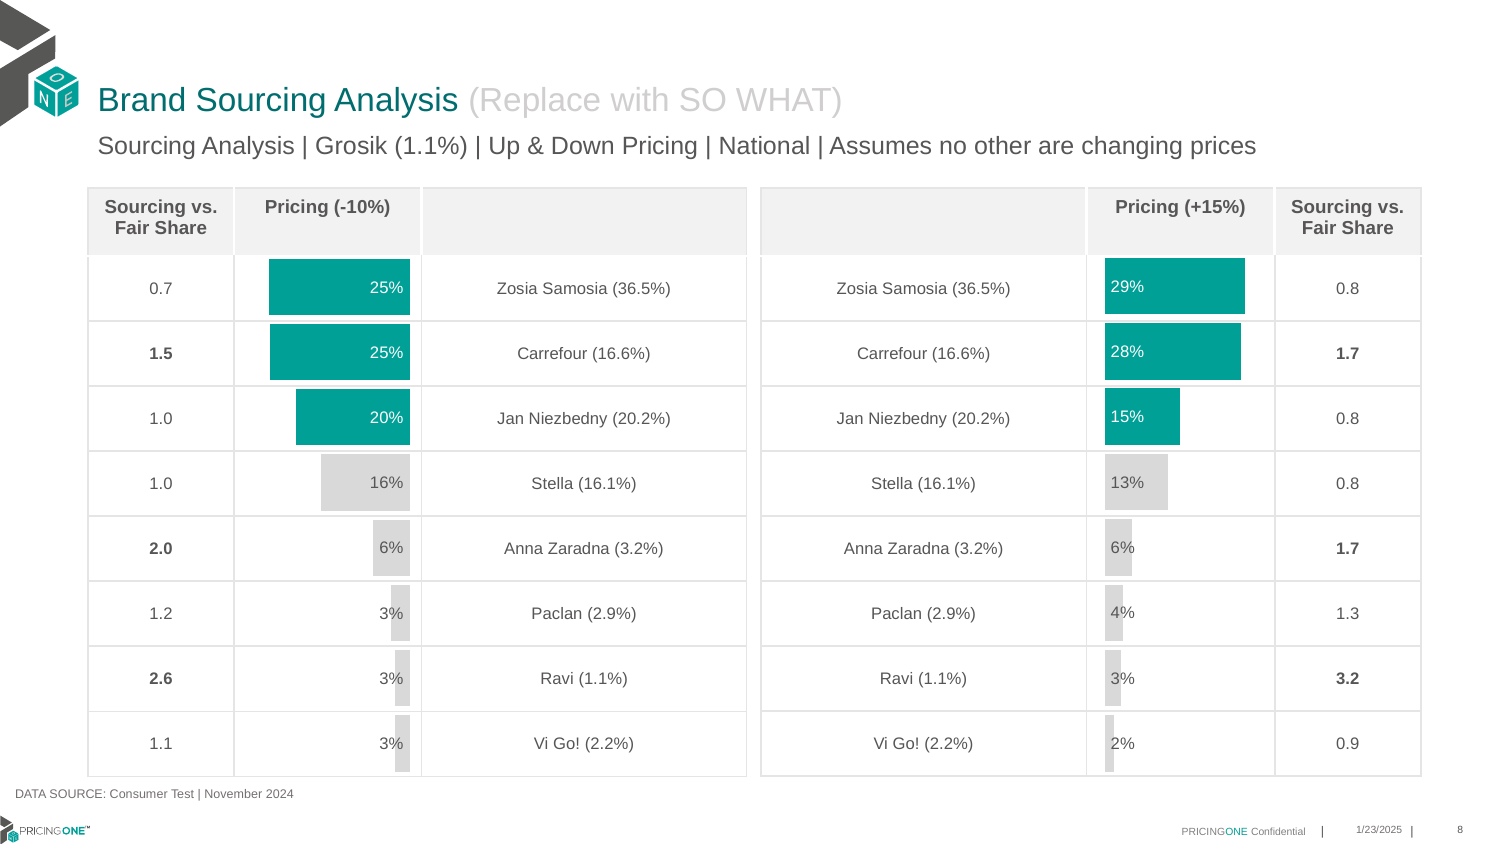

# Brand Sourcing Analysis (Replace with SO WHAT)
Sourcing Analysis | Grosik (1.1%) | Up & Down Pricing | National | Assumes no other are changing prices
| Sourcing vs. Fair Share | Pricing (-10%) |  |
| --- | --- | --- |
| 0.7 |  | Zosia Samosia (36.5%) |
| 1.5 |  | Carrefour (16.6%) |
| 1.0 |  | Jan Niezbedny (20.2%) |
| 1.0 |  | Stella (16.1%) |
| 2.0 |  | Anna Zaradna (3.2%) |
| 1.2 |  | Paclan (2.9%) |
| 2.6 |  | Ravi (1.1%) |
| 1.1 |  | Vi Go! (2.2%) |
|  | Pricing (+15%) | Sourcing vs. Fair Share |
| --- | --- | --- |
| Zosia Samosia (36.5%) |  | 0.8 |
| Carrefour (16.6%) |  | 1.7 |
| Jan Niezbedny (20.2%) |  | 0.8 |
| Stella (16.1%) |  | 0.8 |
| Anna Zaradna (3.2%) |  | 1.7 |
| Paclan (2.9%) |  | 1.3 |
| Ravi (1.1%) |  | 3.2 |
| Vi Go! (2.2%) |  | 0.9 |

### Chart

| Category | Grosik (1.1%) |
|---|---|
| Zosia Samosia (36.5%) | 0.2889926063596416 |
| Carrefour (16.6%) | 0.2801084138738507 |
| Jan Niezbedny (20.2%) | 0.15471313321160587 |
| Stella (16.1%) | 0.12896493046568272 |
| Anna Zaradna (3.2%) | 0.05622976599736275 |
| Paclan (2.9%) | 0.038130985116880685 |
| Ravi (1.1%) | 0.03359596747967268 |
| Vi Go! (2.2%) | 0.01926419749540076 |

### Chart

| Category | Grosik (1.1%) |
|---|---|
| Zosia Samosia (36.5%) | 0.2476276148120778 |
| Carrefour (16.6%) | 0.24552351549966392 |
| Jan Niezbedny (20.2%) | 0.20030980531556847 |
| Stella (16.1%) | 0.15511244269536975 |
| Anna Zaradna (3.2%) | 0.06462299784701174 |
| Paclan (2.9%) | 0.03372108615657549 |
| Ravi (1.1%) | 0.027257128275896728 |
| Vi Go! (2.2%) | 0.025825409397325444 |
DATA SOURCE: Consumer Test | November 2024

1/23/2025
8